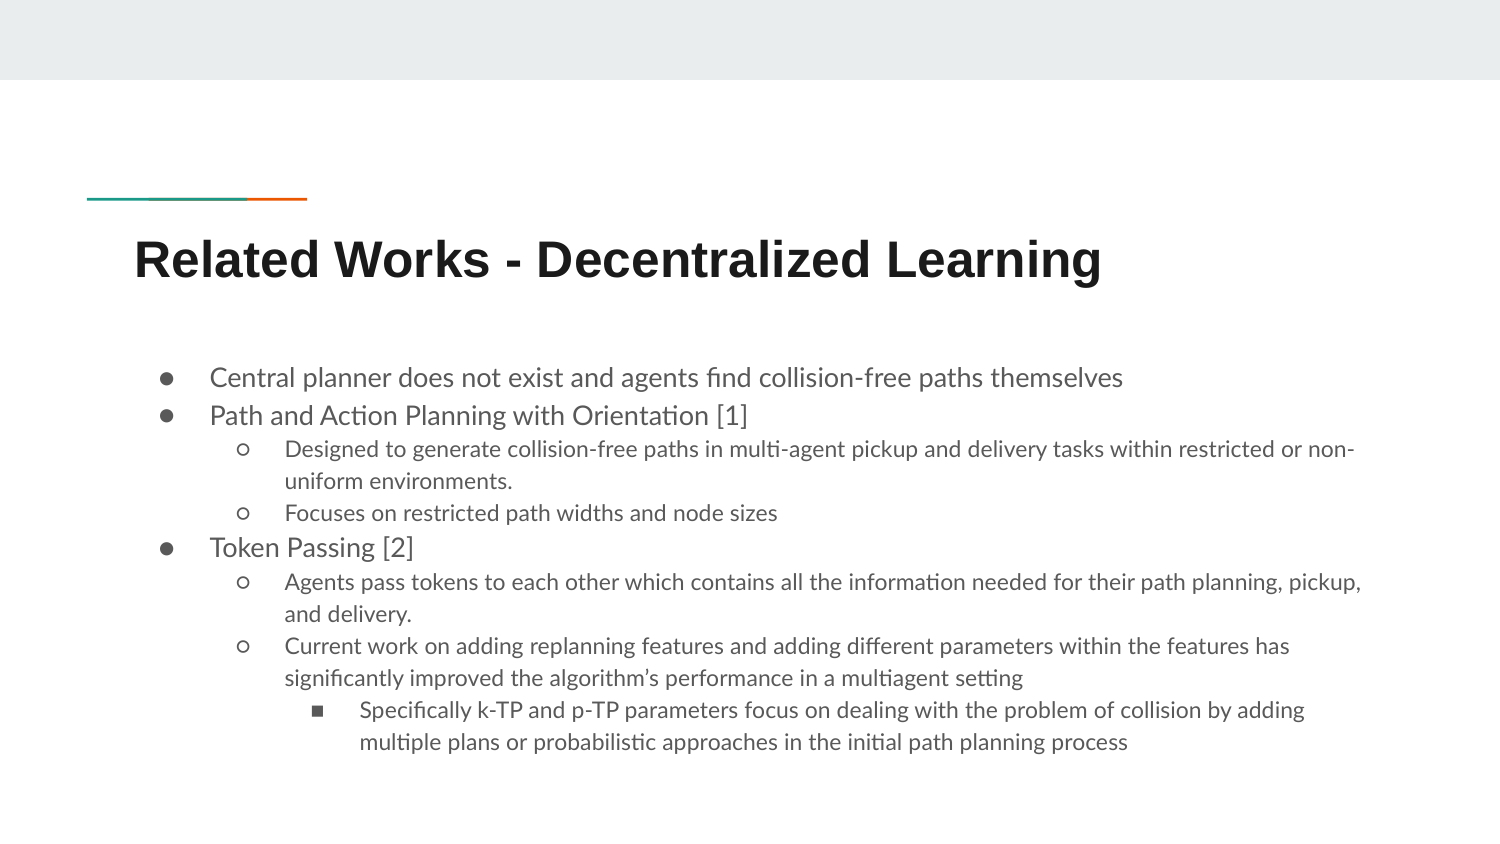

# Related Works - Decentralized Learning
Central planner does not exist and agents find collision-free paths themselves
Path and Action Planning with Orientation [1]
Designed to generate collision-free paths in multi-agent pickup and delivery tasks within restricted or non-uniform environments.
Focuses on restricted path widths and node sizes
Token Passing [2]
Agents pass tokens to each other which contains all the information needed for their path planning, pickup, and delivery.
Current work on adding replanning features and adding different parameters within the features has significantly improved the algorithm’s performance in a multiagent setting
Specifically k-TP and p-TP parameters focus on dealing with the problem of collision by adding multiple plans or probabilistic approaches in the initial path planning process